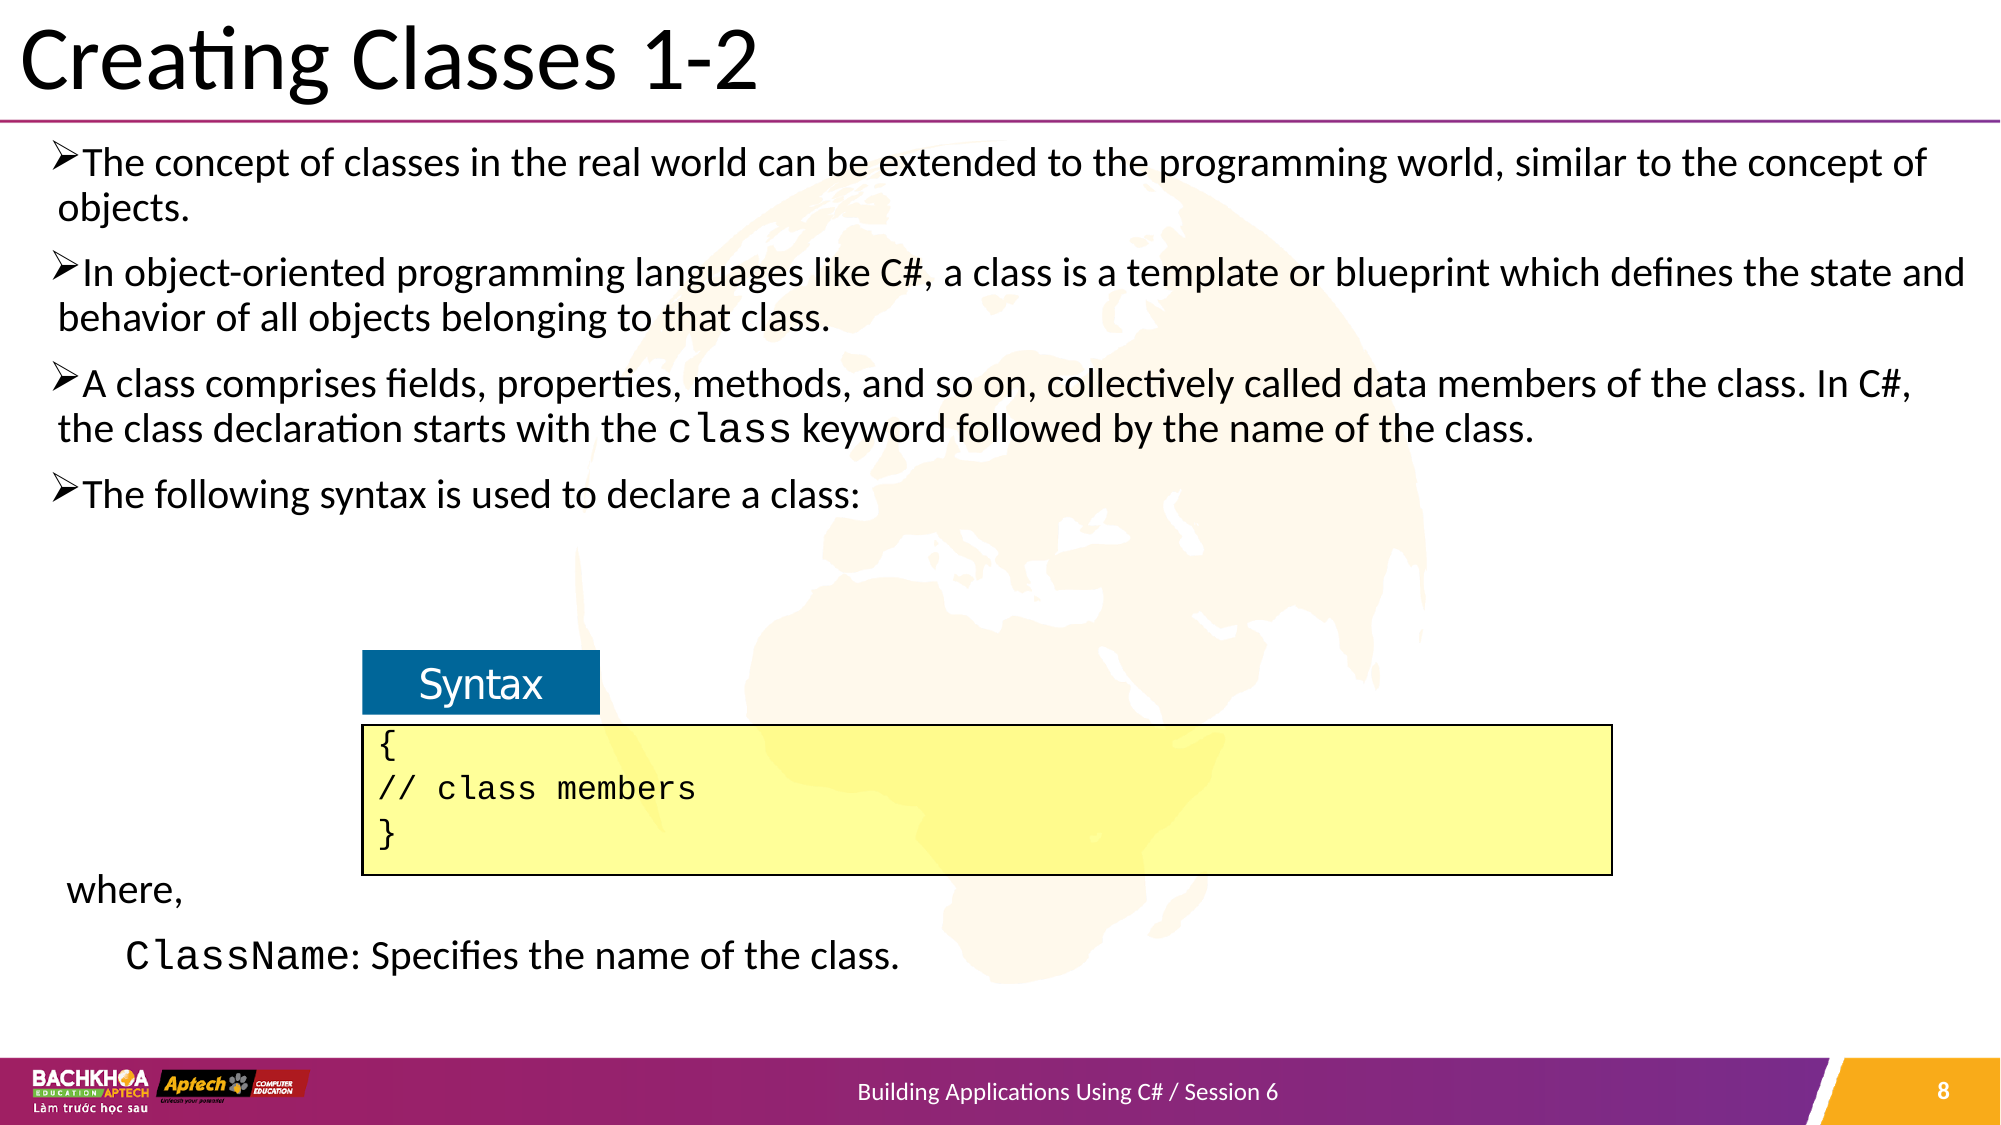

# Creating Classes 1-2
The concept of classes in the real world can be extended to the programming world, similar to the concept of objects.
In object-oriented programming languages like C#, a class is a template or blueprint which defines the state and behavior of all objects belonging to that class.
A class comprises fields, properties, methods, and so on, collectively called data members of the class. In C#, the class declaration starts with the class keyword followed by the name of the class.
The following syntax is used to declare a class:

 where,
        ClassName: Specifies the name of the class.

Syntax
{
// class members
}
8
Building Applications Using C# / Session 6